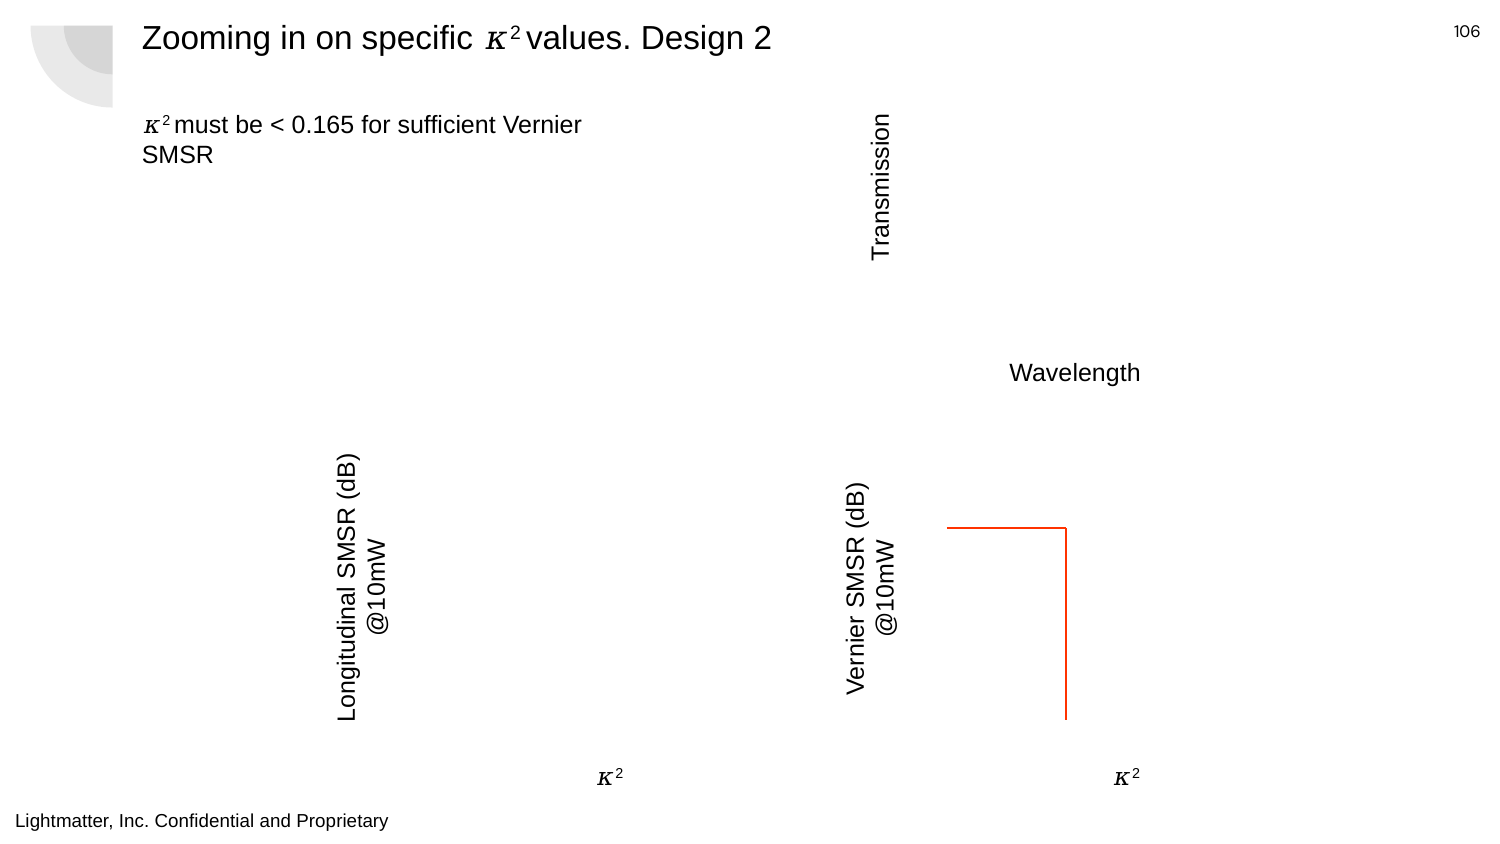

# Zooming in on specific 𝜅2 values. Design 2
𝜅2 must be < 0.165 for sufficient Vernier SMSR
Transmission
Wavelength
Longitudinal SMSR (dB) @10mW
Vernier SMSR (dB) @10mW
𝜅2
𝜅2